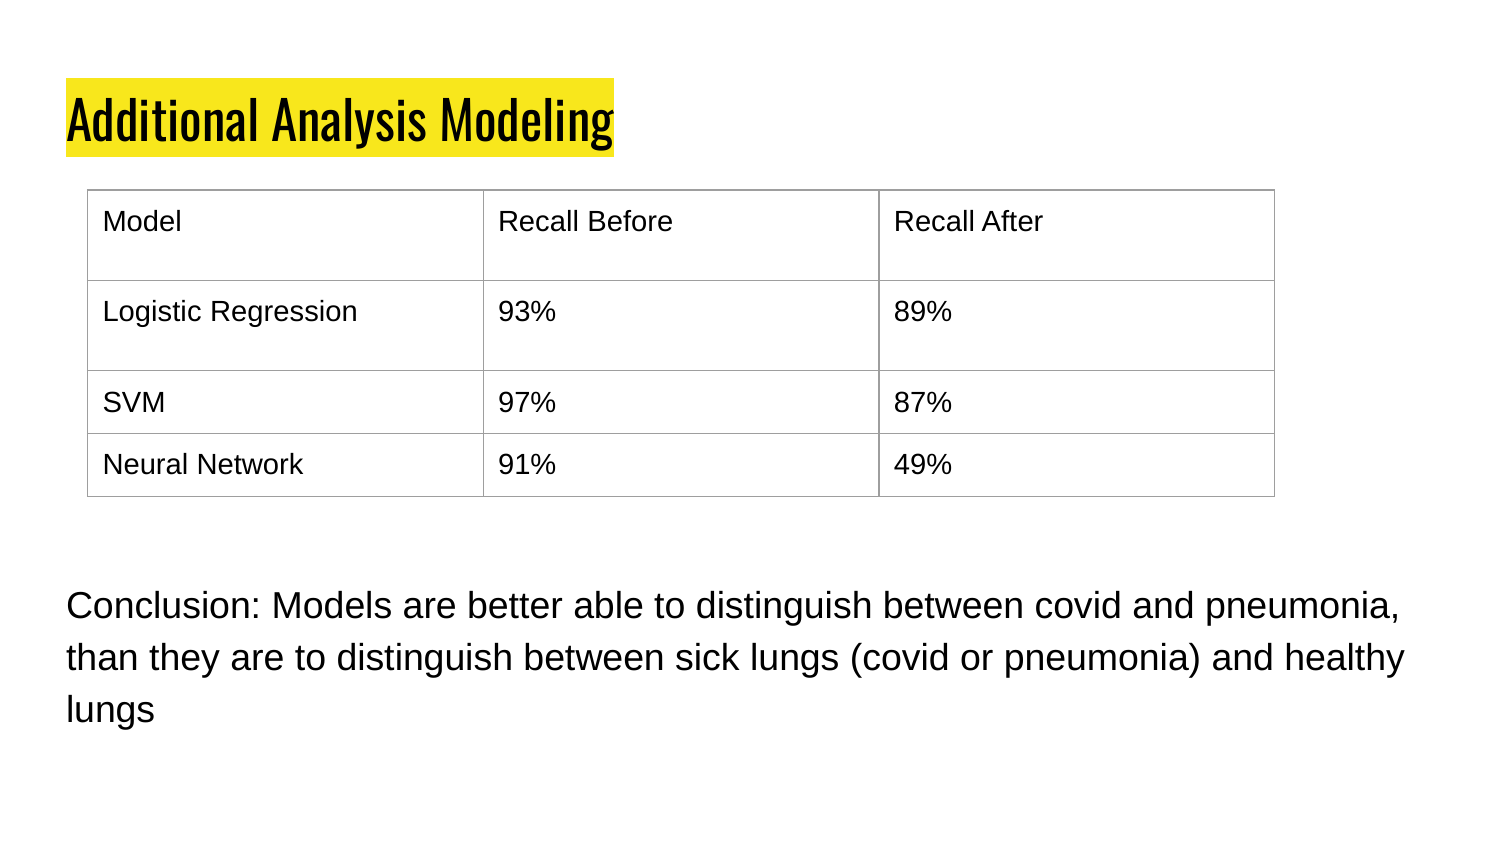

# Additional Analysis Modeling
| Model | Recall Before | Recall After |
| --- | --- | --- |
| Logistic Regression | 93% | 89% |
| SVM | 97% | 87% |
| Neural Network | 91% | 49% |
Conclusion: Models are better able to distinguish between covid and pneumonia, than they are to distinguish between sick lungs (covid or pneumonia) and healthy lungs